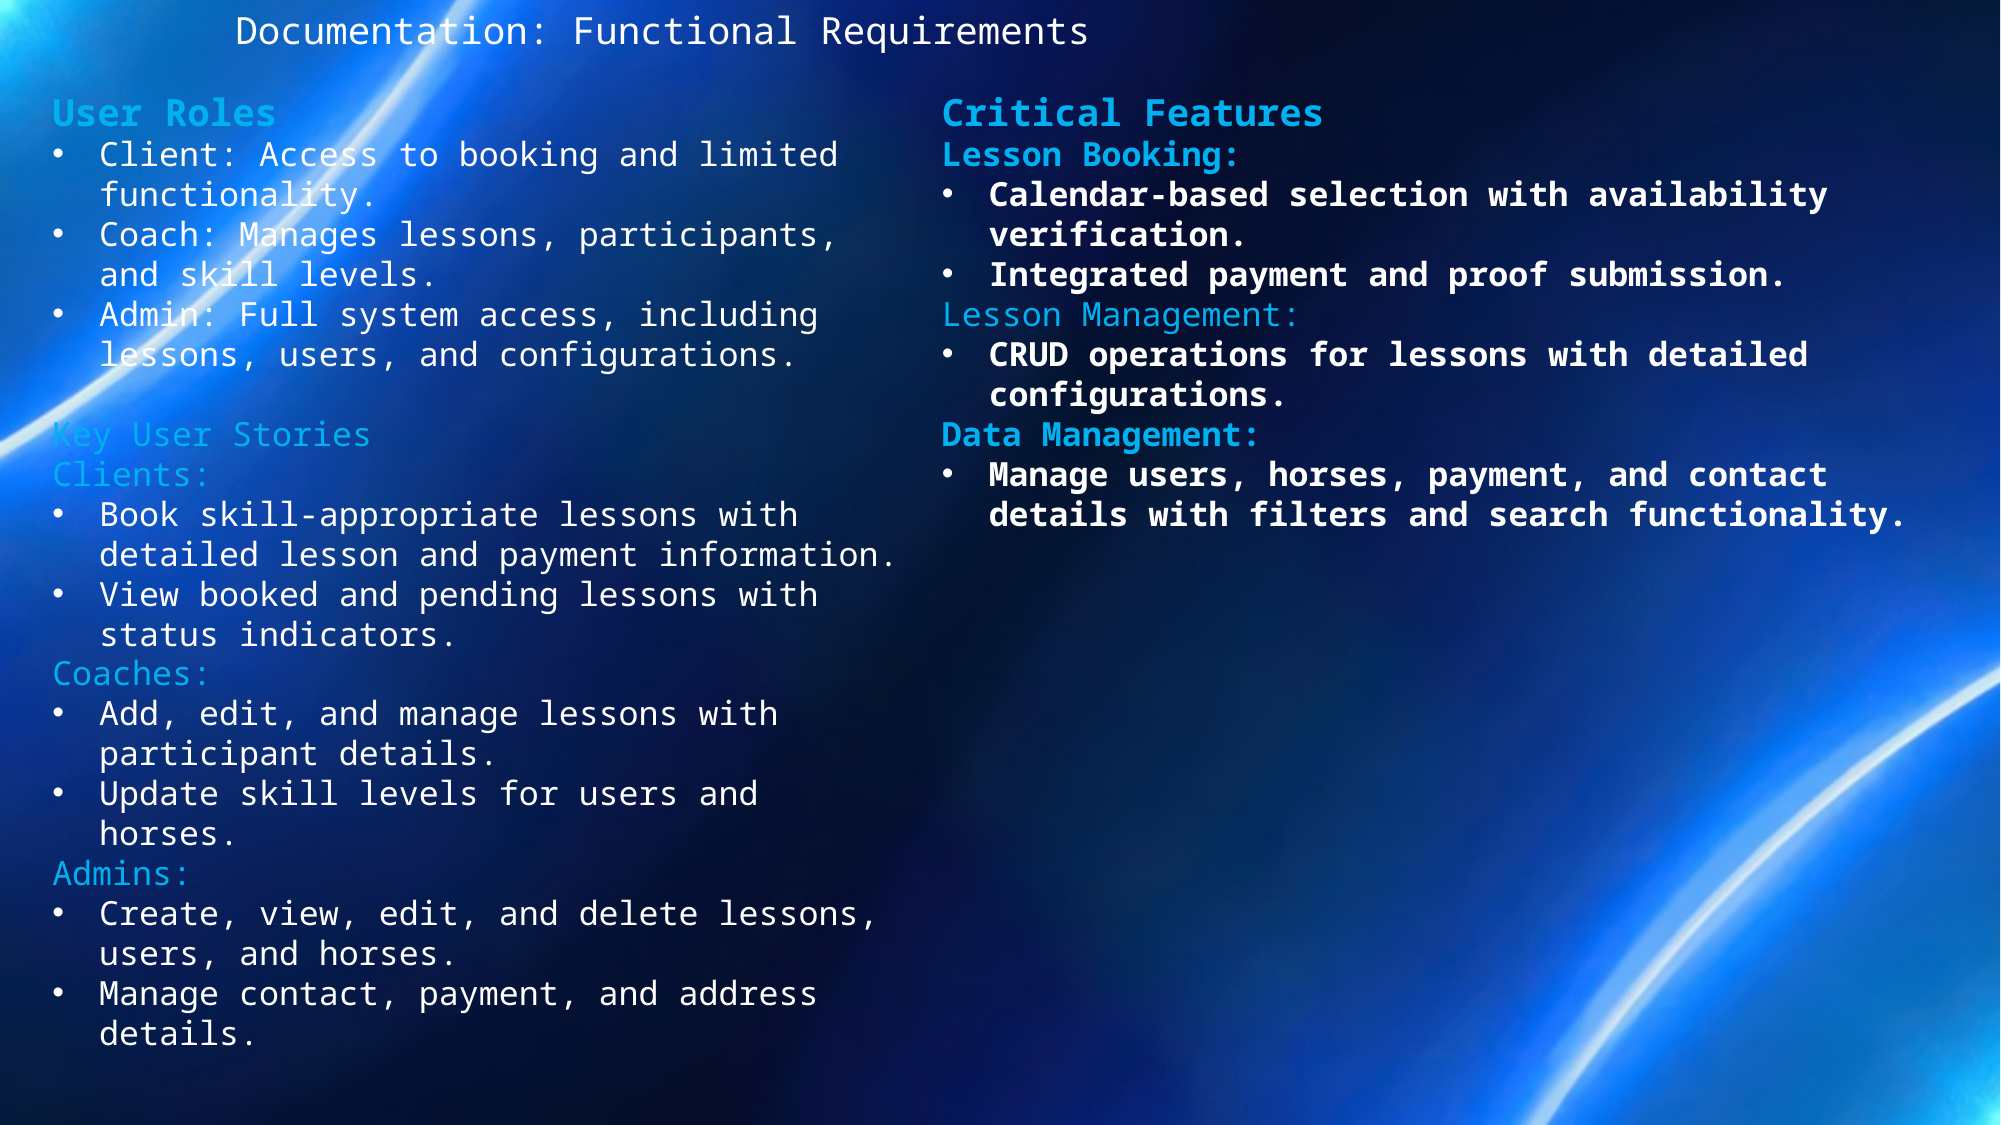

Documentation: Functional Requirements
User Roles
Client: Access to booking and limited functionality.
Coach: Manages lessons, participants, and skill levels.
Admin: Full system access, including lessons, users, and configurations.

Key User Stories
Clients:
Book skill-appropriate lessons with detailed lesson and payment information.
View booked and pending lessons with status indicators.
Coaches:
Add, edit, and manage lessons with participant details.
Update skill levels for users and horses.
Admins:
Create, view, edit, and delete lessons, users, and horses.
Manage contact, payment, and address details.
Critical Features
Lesson Booking:
Calendar-based selection with availability verification.
Integrated payment and proof submission.
Lesson Management:
CRUD operations for lessons with detailed configurations.
Data Management:
Manage users, horses, payment, and contact details with filters and search functionality.